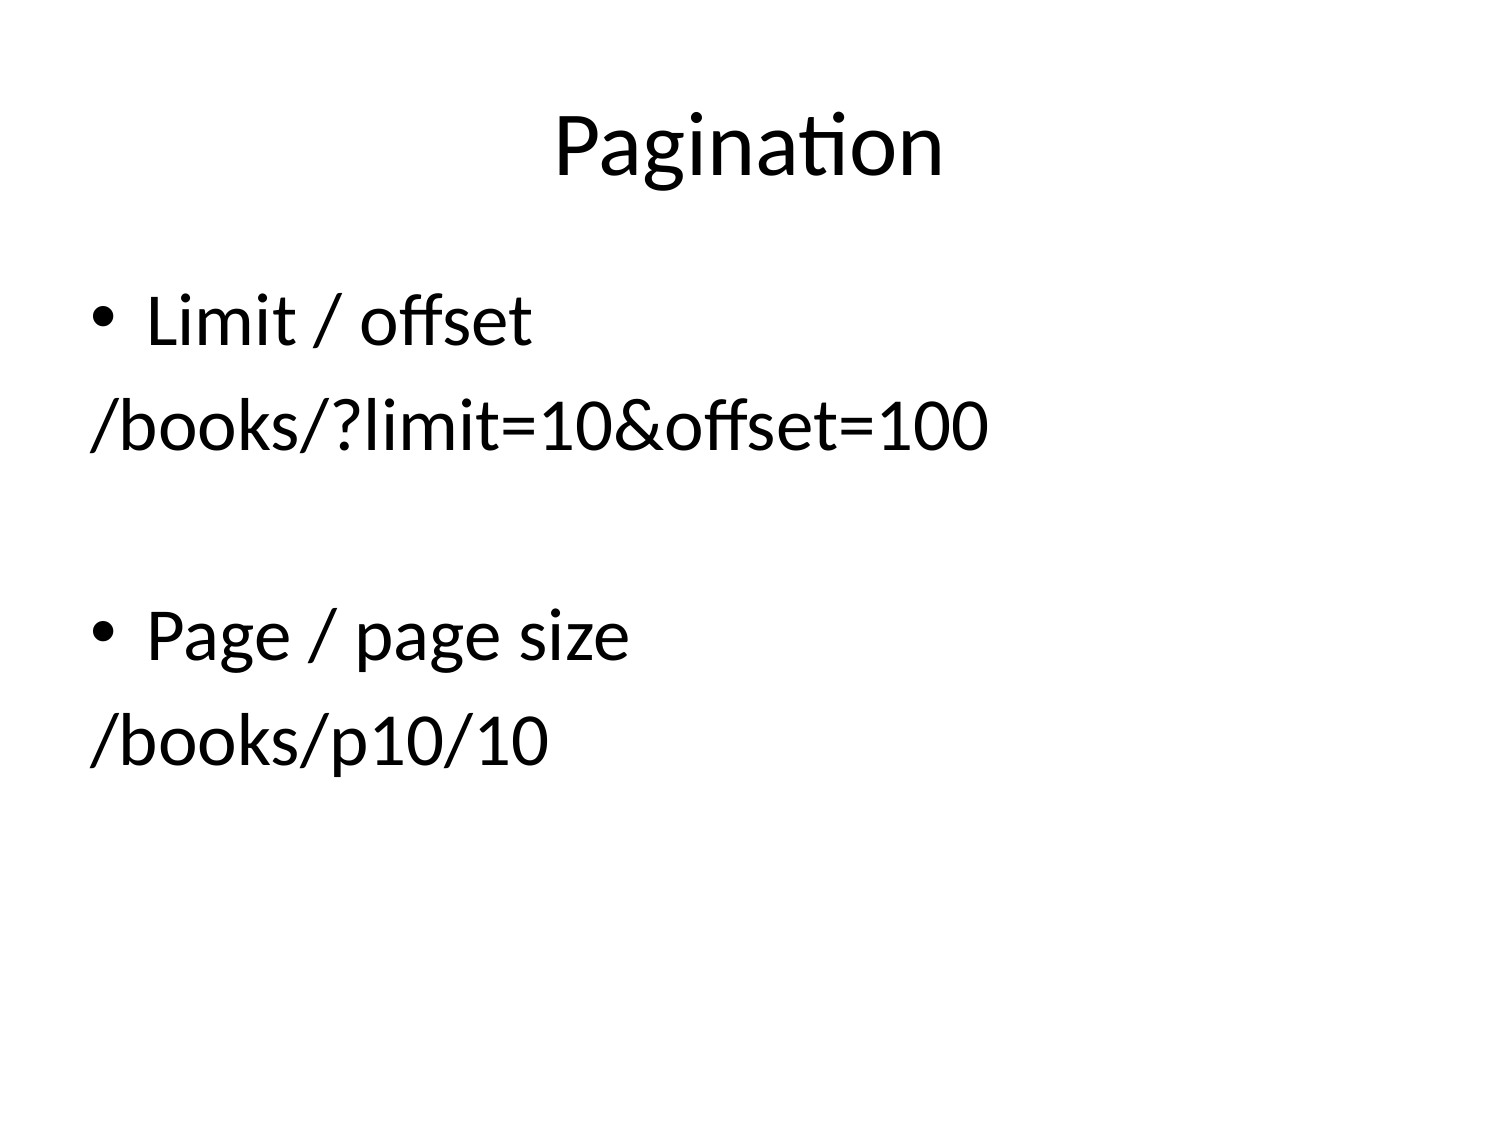

# Pagination
Limit / offset
/books/?limit=10&offset=100

Page / page size
/books/p10/10